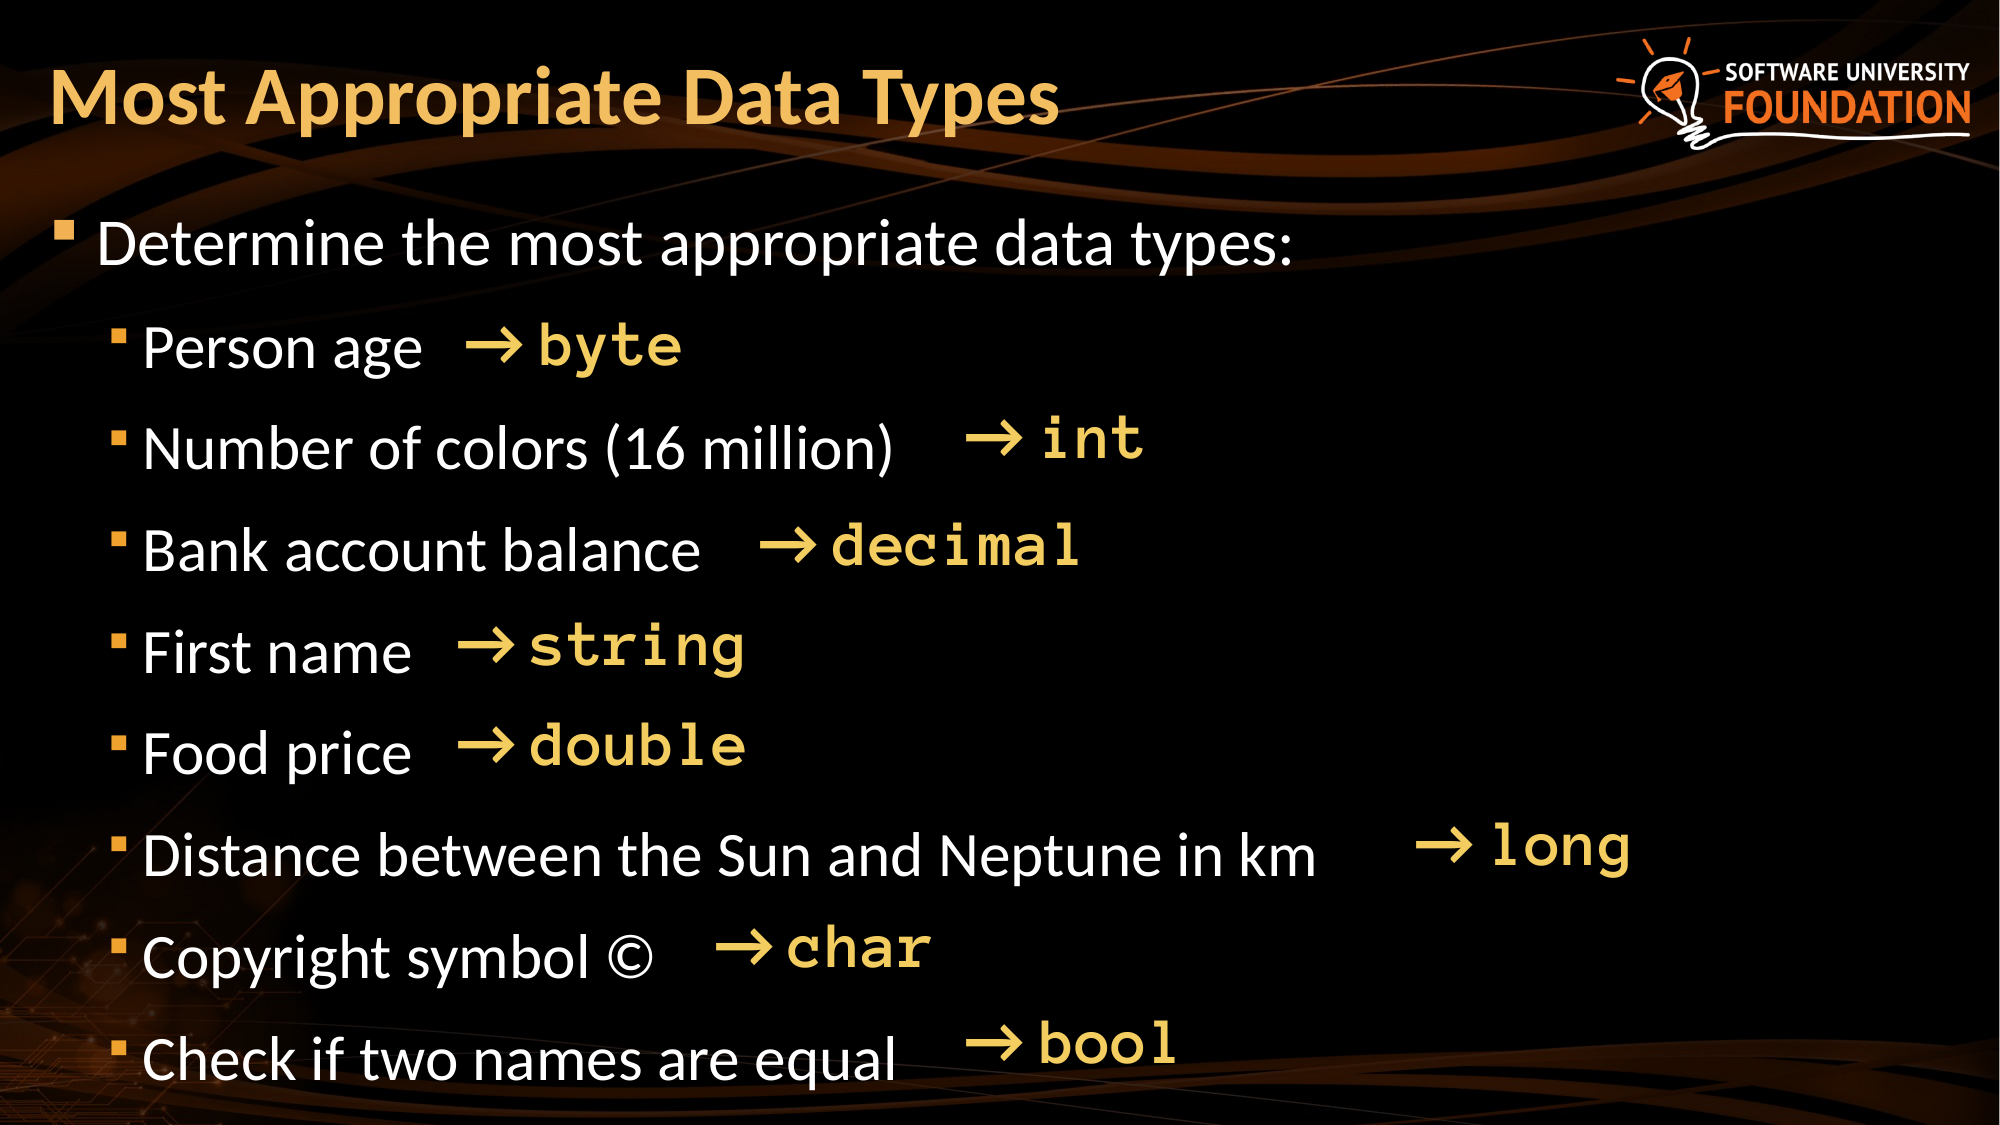

# Most Appropriate Data Types
Determine the most appropriate data types:
Person age
Number of colors (16 million)
Bank account balance
First name
Food price
Distance between the Sun and Neptune in km
Copyright symbol ©
Check if two names are equal

→ byte
→ int
→ decimal
→ string
→ double
→ long
→ char
→ bool